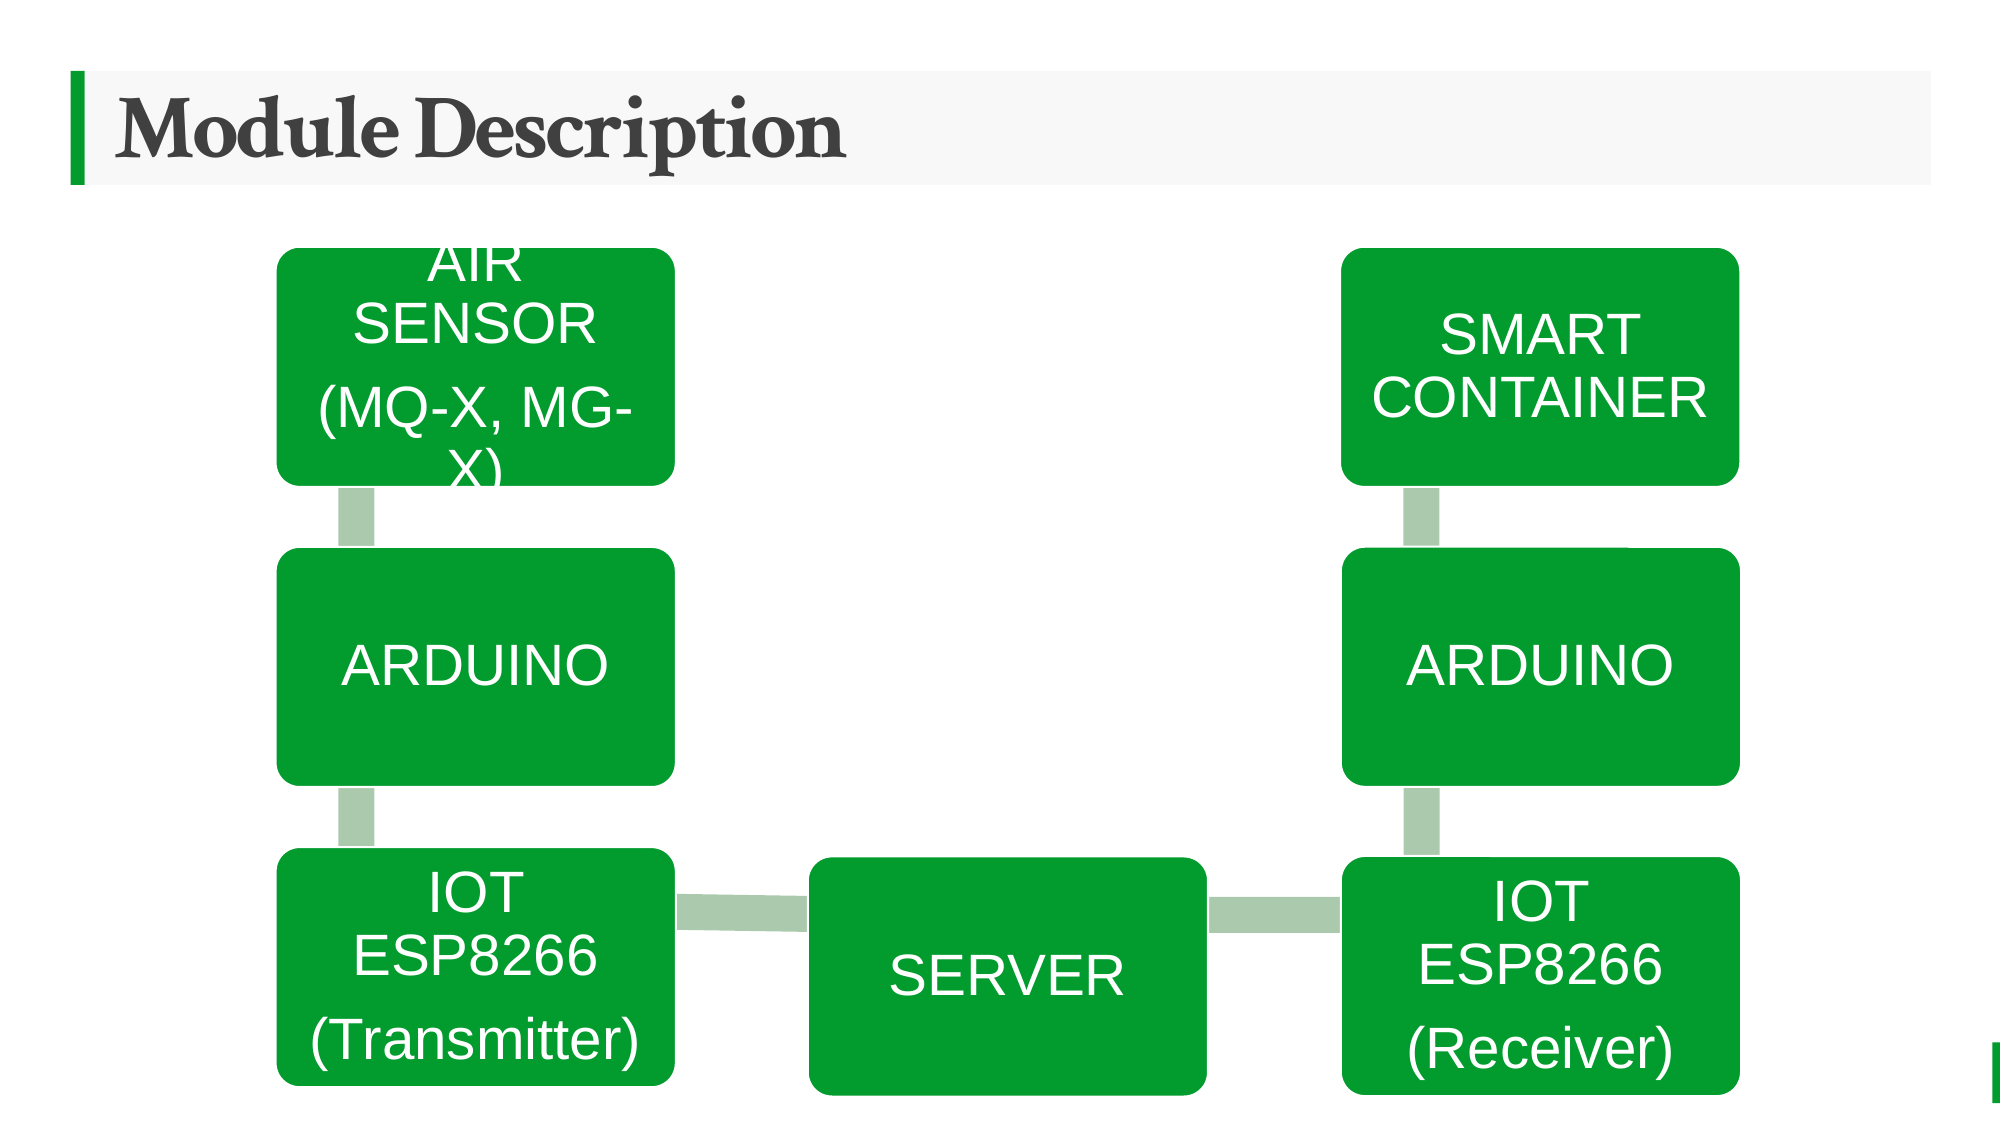

# Module Description
AIR SENSOR
(MQ-X, MG-X)
ARDUINO
IOT ESP8266
(Transmitter)
SERVER
IOT ESP8266
(Receiver)
ARDUINO
SMART CONTAINER